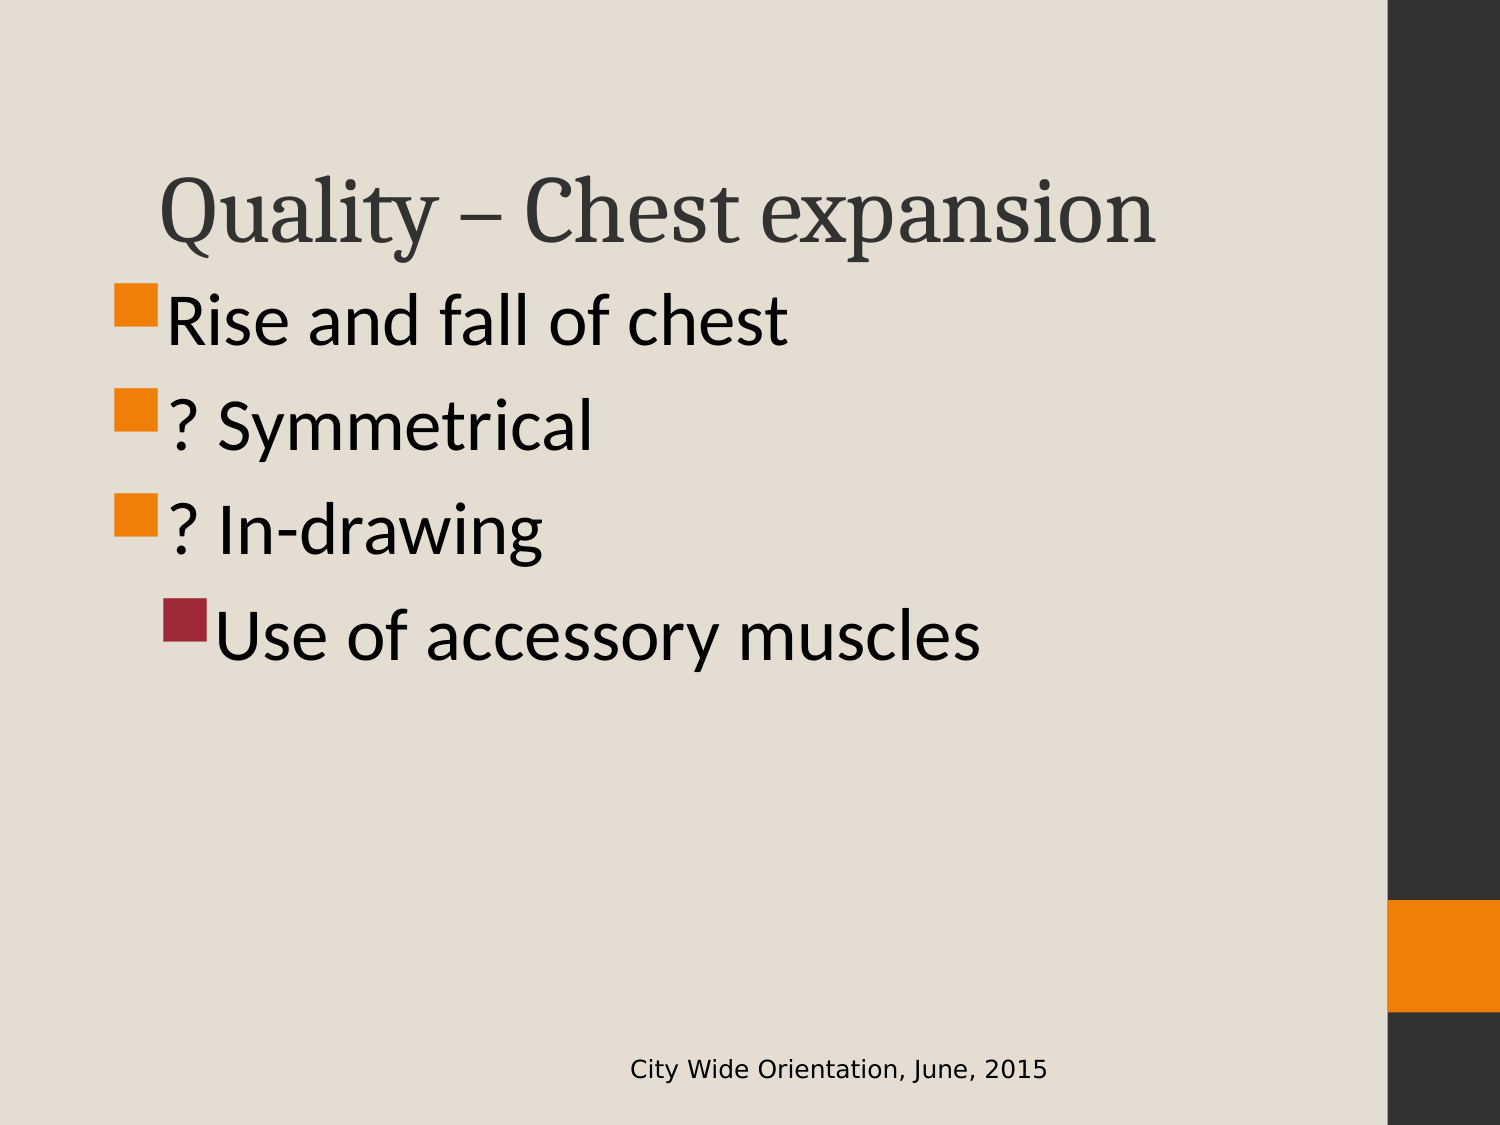

# Quality – Chest expansion
Rise and fall of chest
? Symmetrical
? In-drawing
Use of accessory muscles

City Wide Orientation, June, 2015